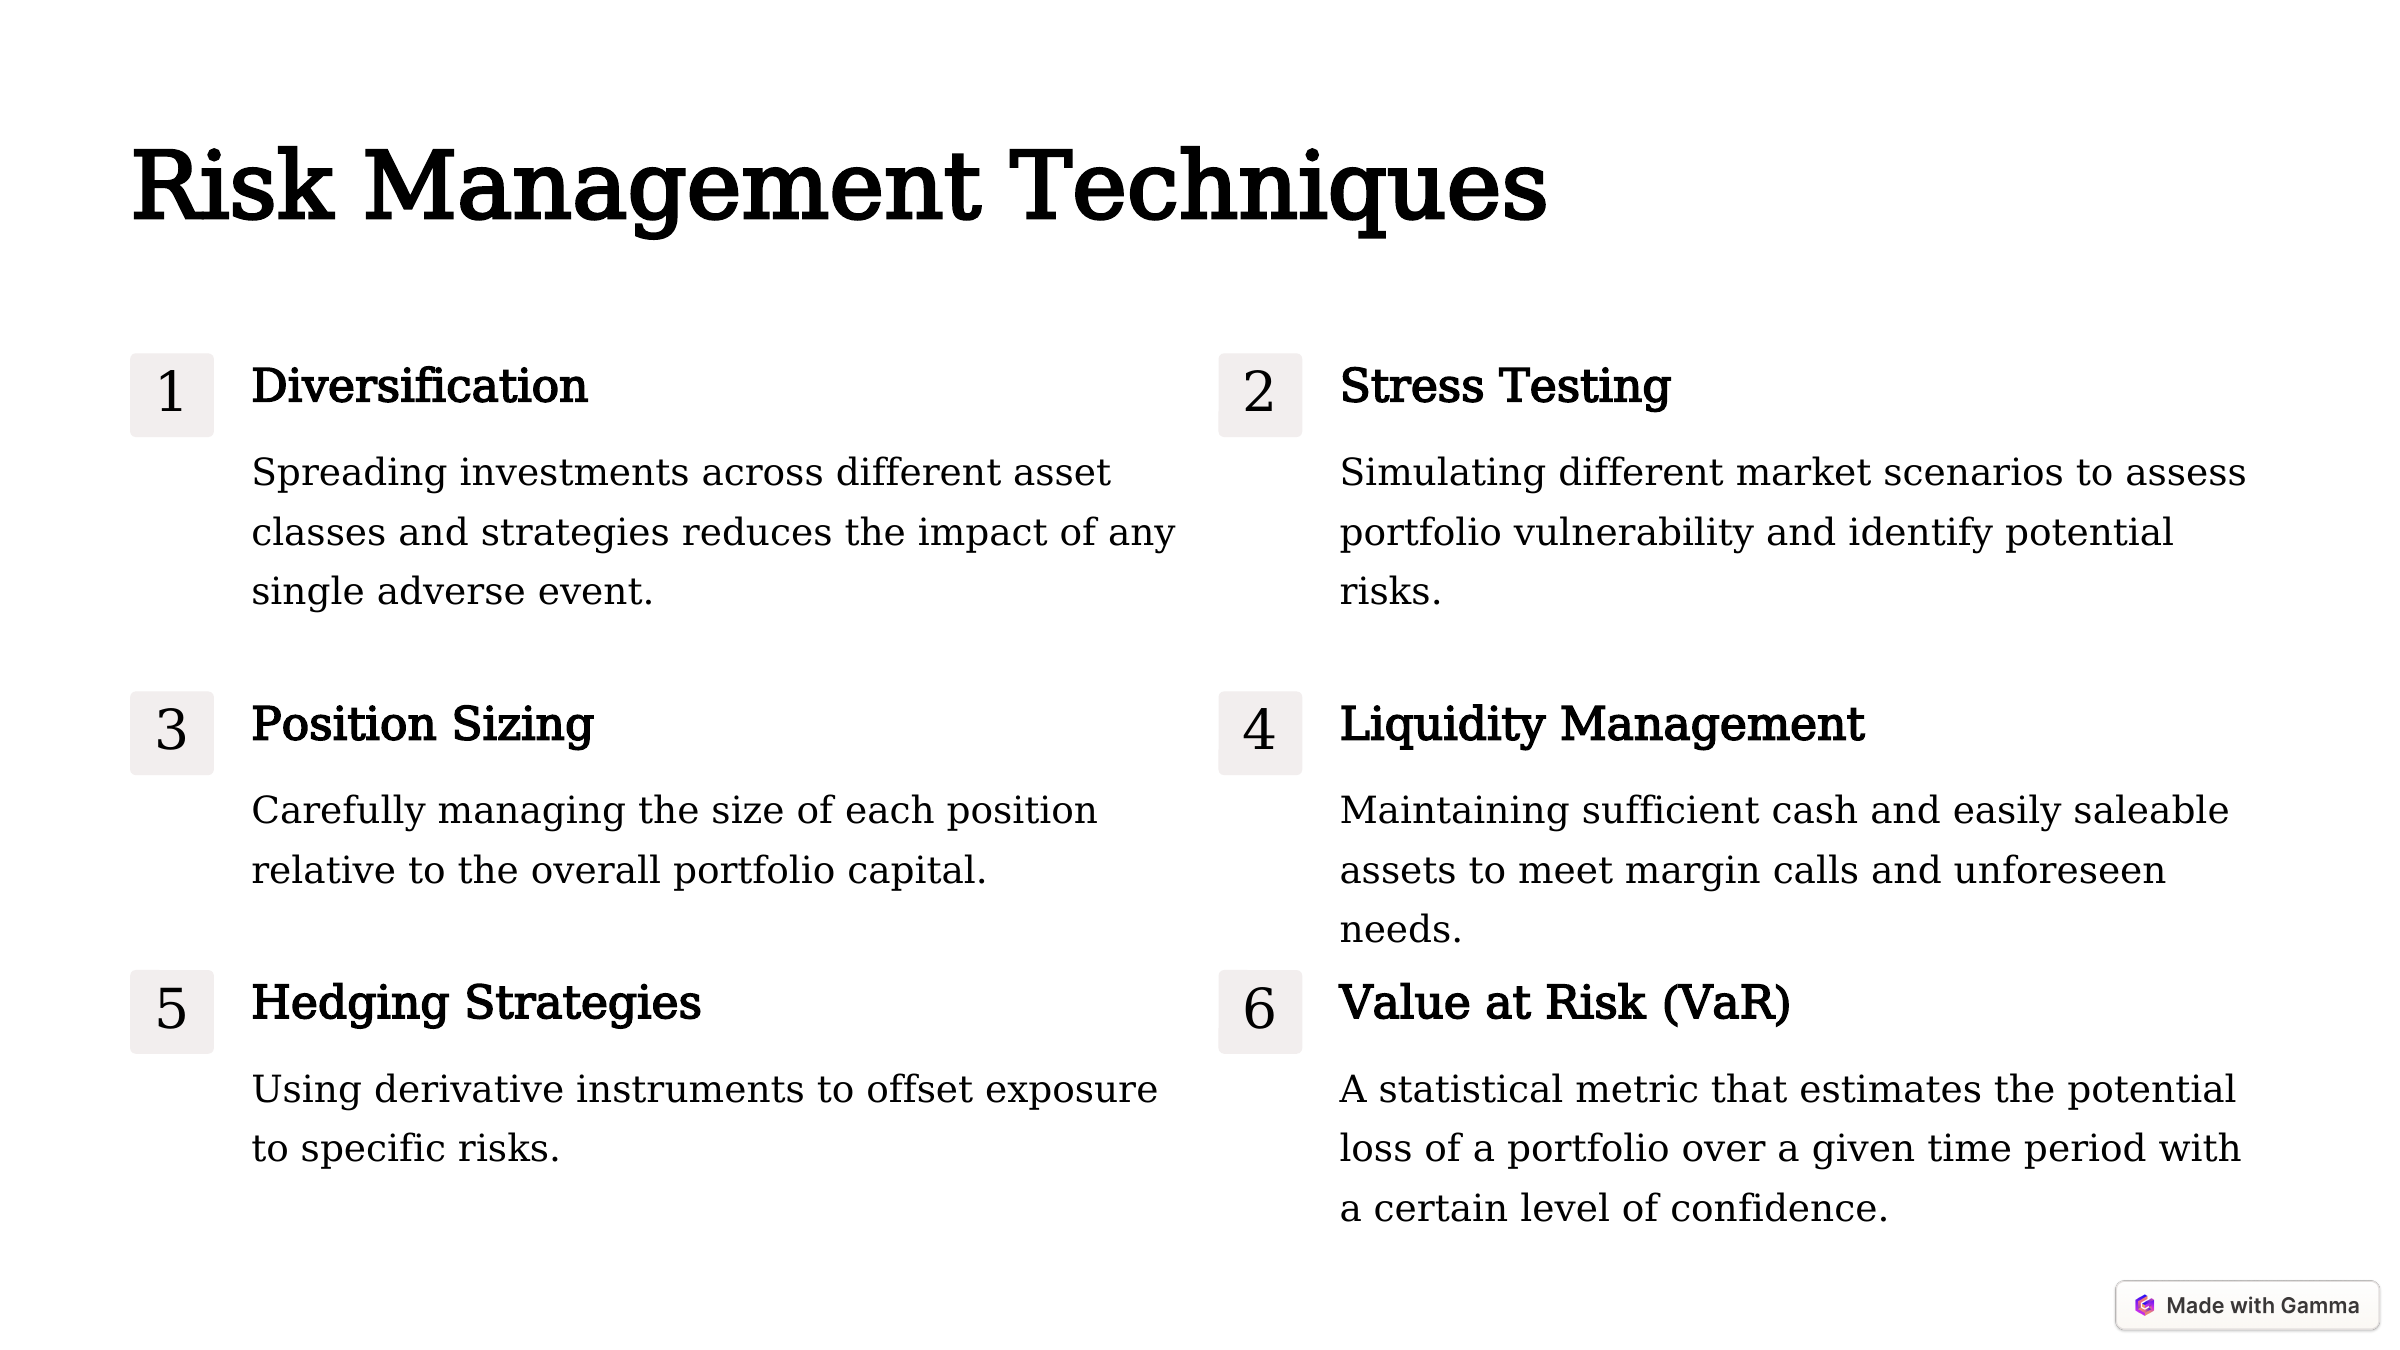

Risk Management Techniques

Diversification

Stress Testing
1
2
Spreading investments across different asset classes and strategies reduces the impact of any single adverse event.
Simulating different market scenarios to assess portfolio vulnerability and identify potential risks.

Position Sizing

Liquidity Management
3
4
Carefully managing the size of each position relative to the overall portfolio capital.
Maintaining sufficient cash and easily saleable assets to meet margin calls and unforeseen needs.

Hedging Strategies

Value at Risk (VaR)
5
6
Using derivative instruments to offset exposure to specific risks.
A statistical metric that estimates the potential loss of a portfolio over a given time period with a certain level of confidence.